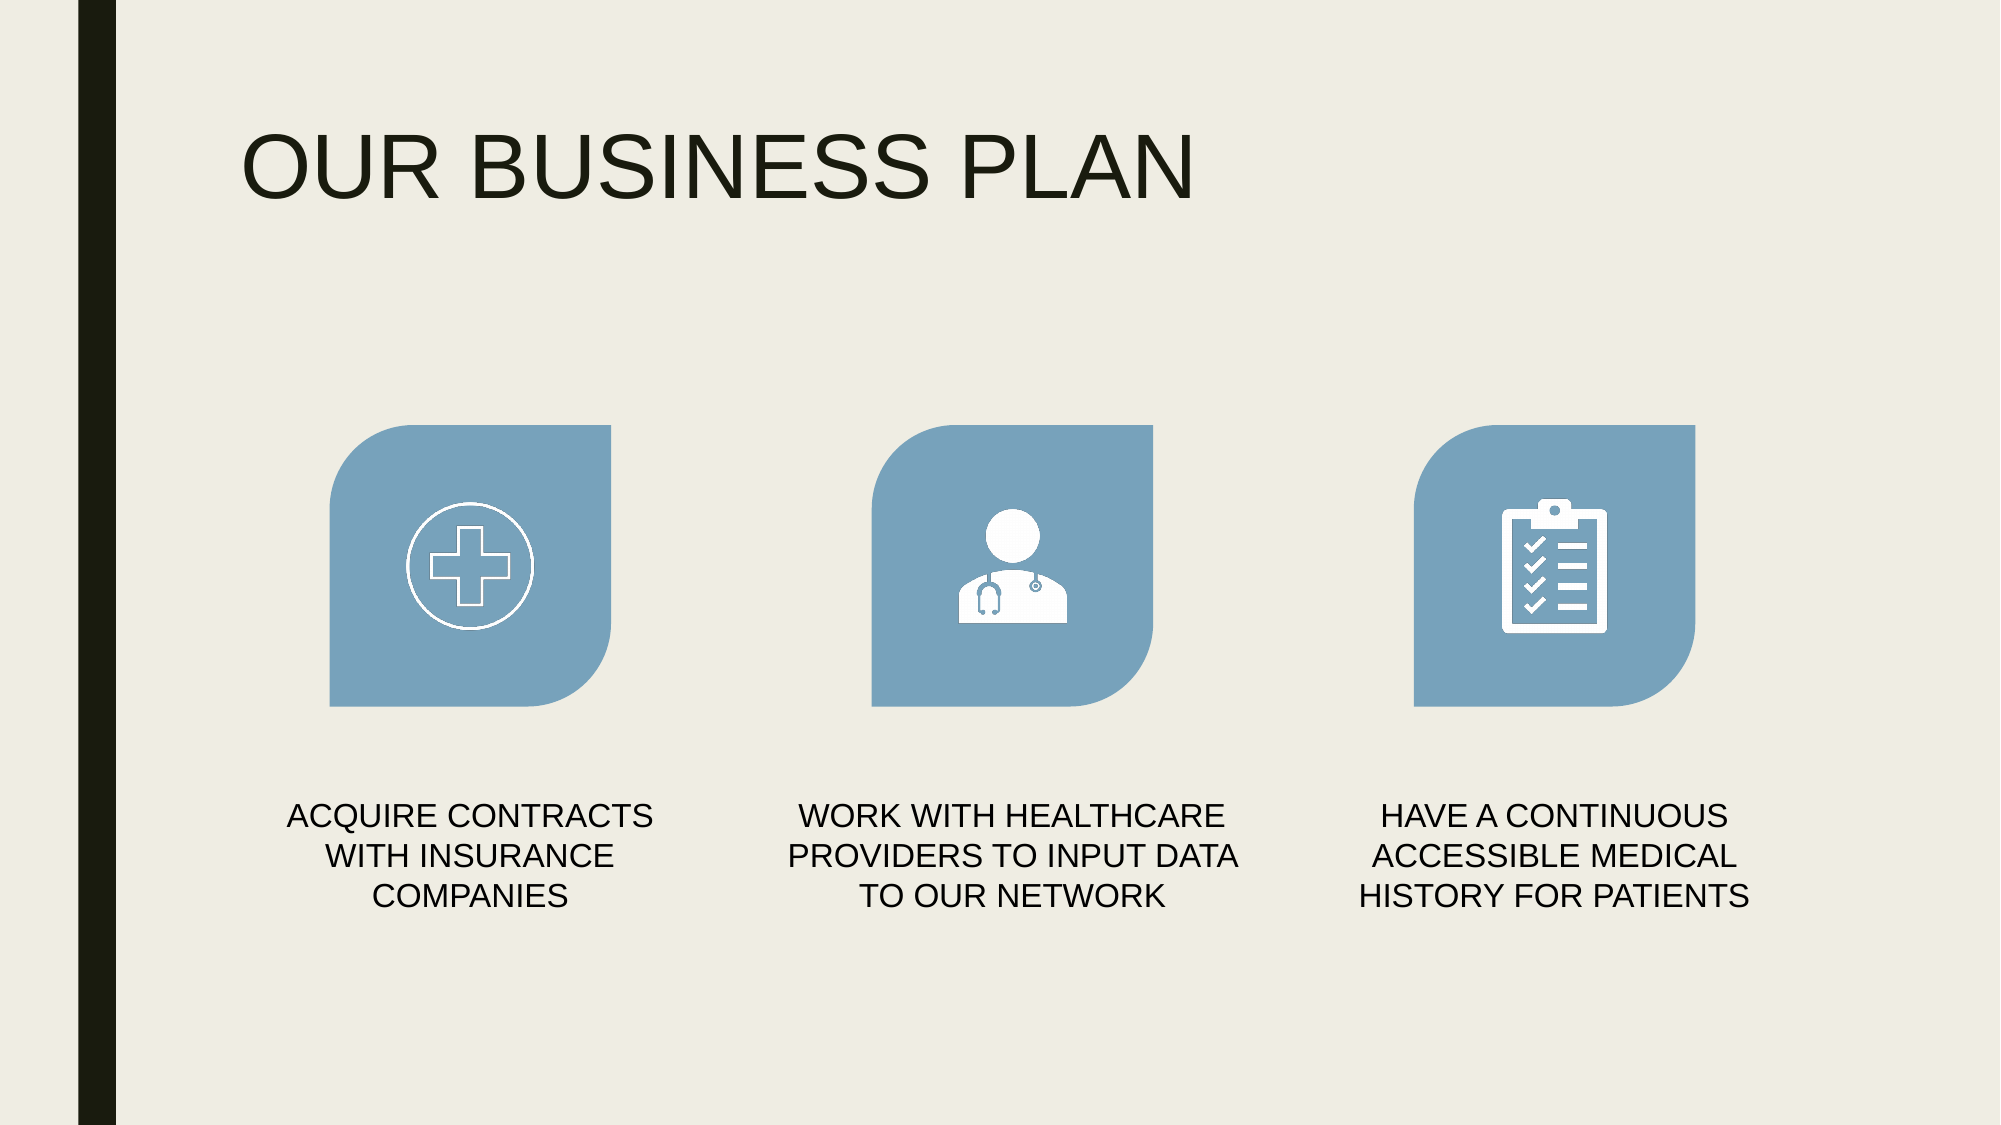

# OUR BUSINESS PLAN
ACQUIRE CONTRACTS WITH INSURANCE COMPANIES
Work with healthcare providers to input data to our network
Have a continuous accessible medical history for patients